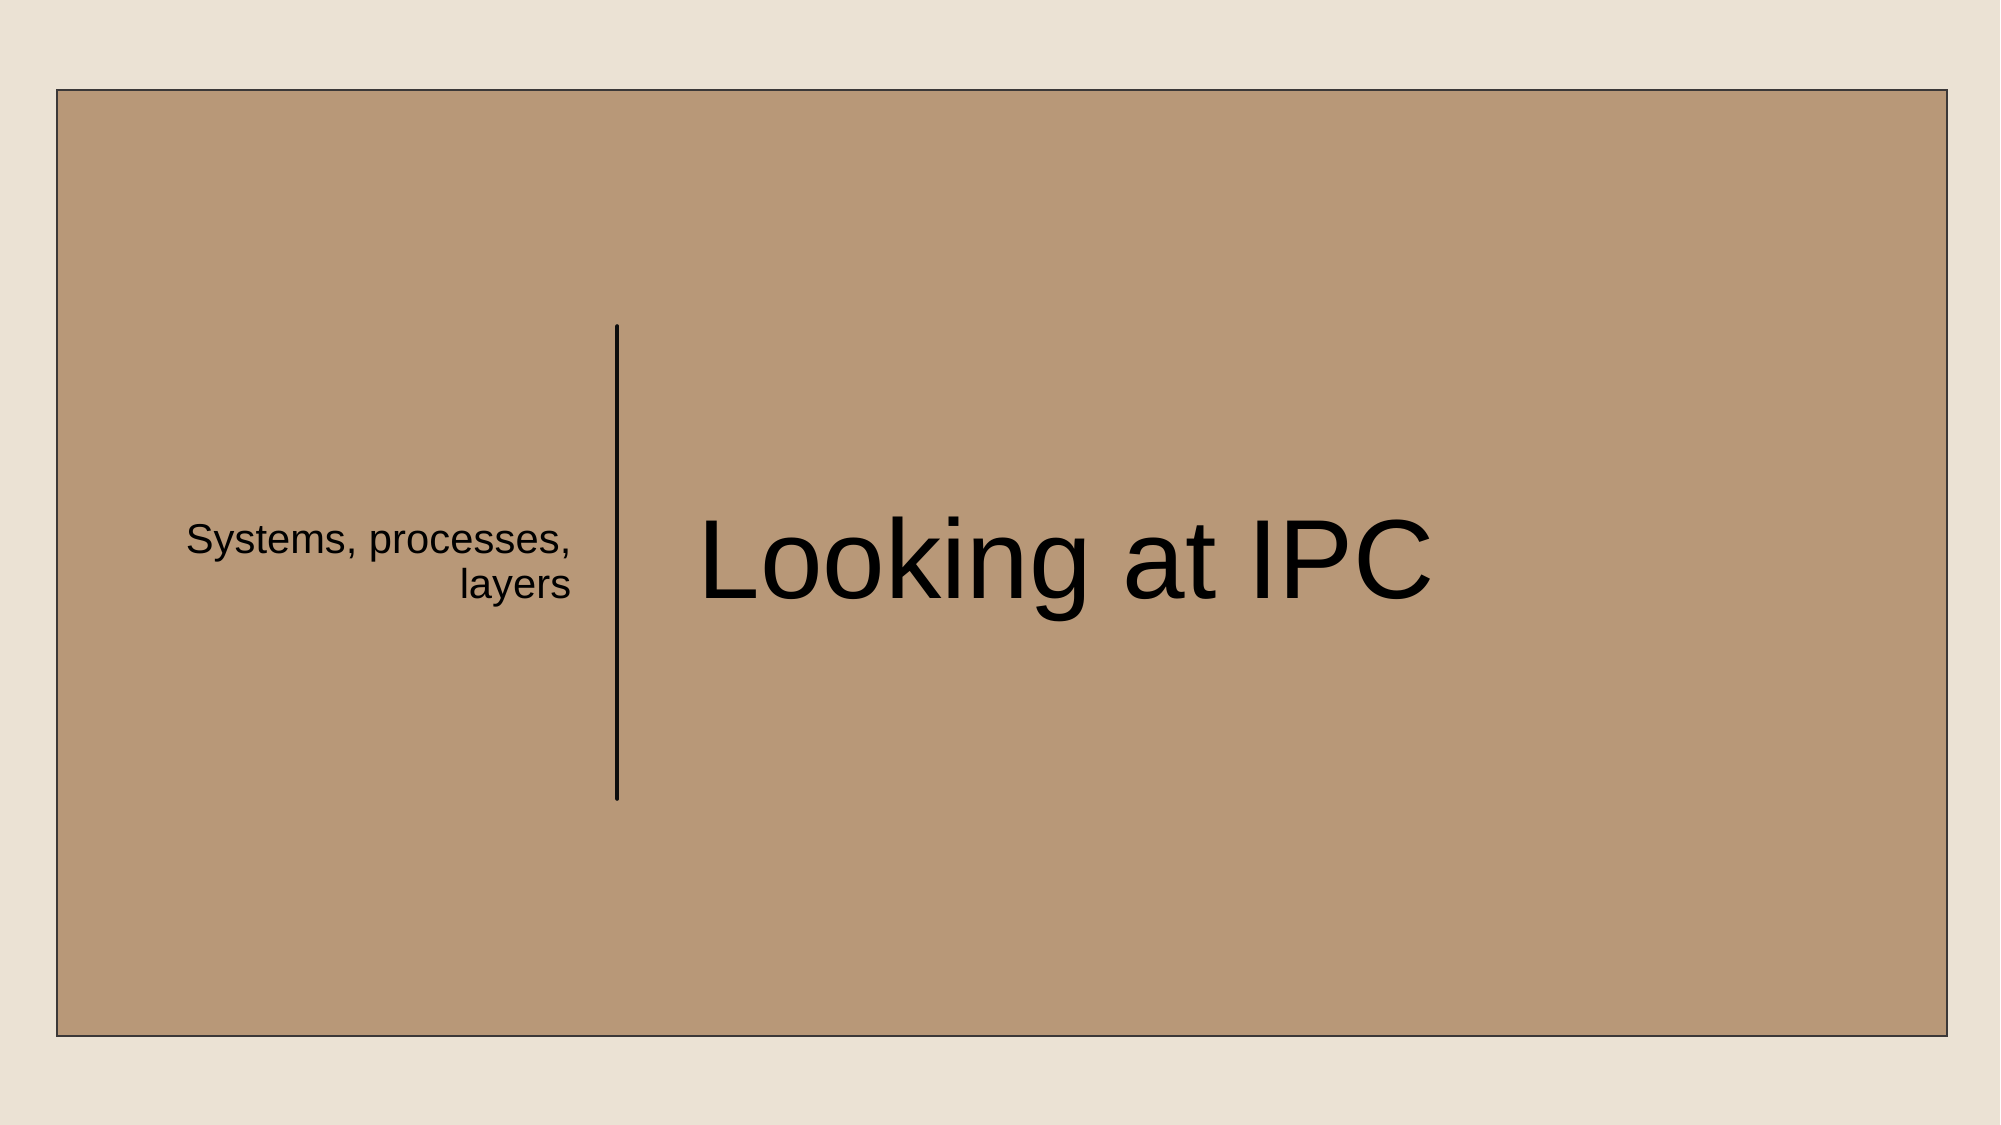

Systems, processes, layers
# Looking at IPC